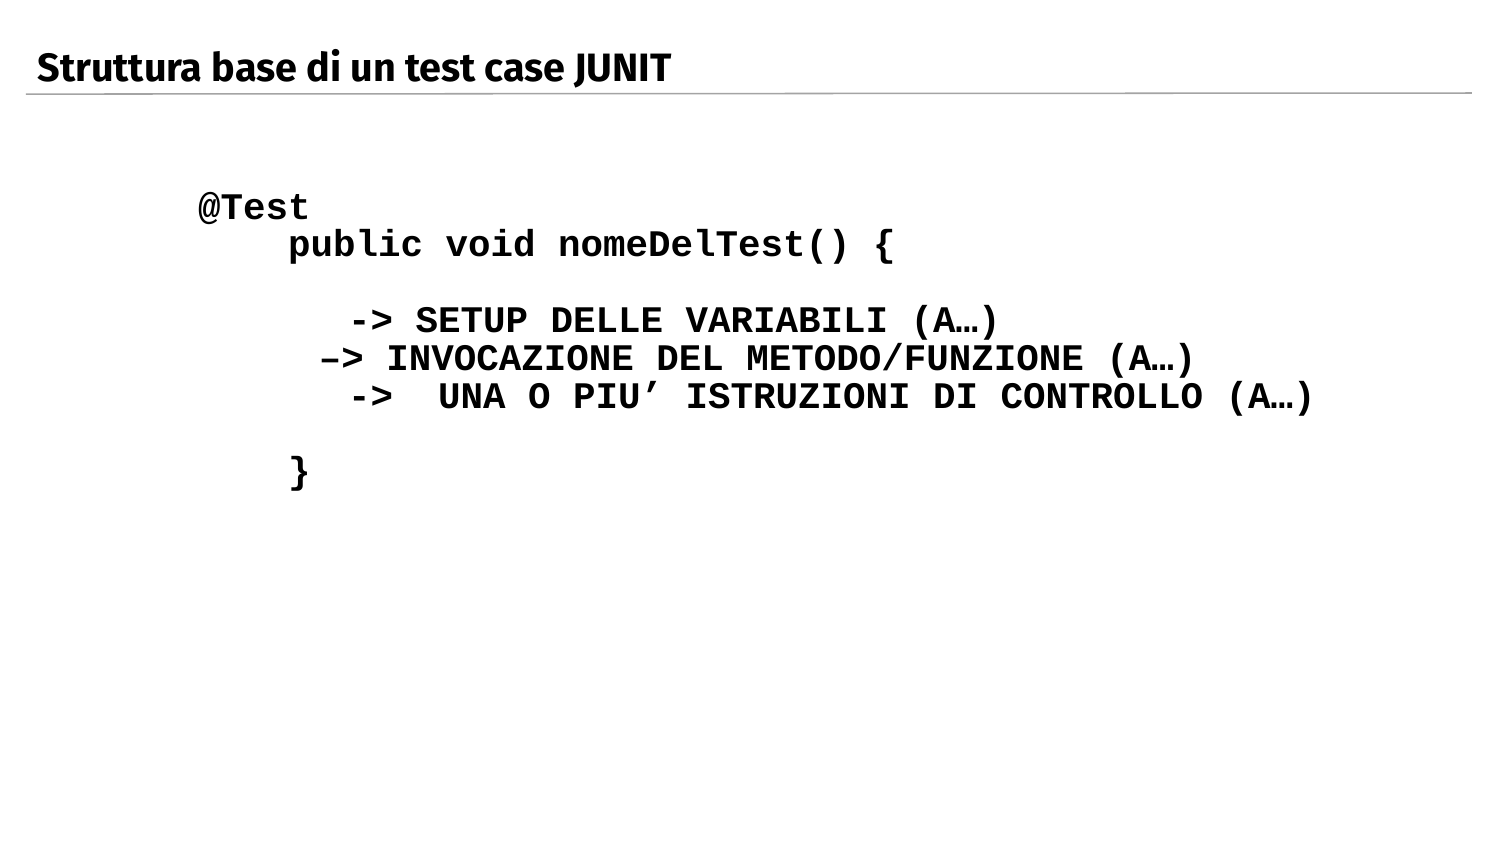

# Struttura base di un test case JUNIT

@Test
    public void nomeDelTest() {

    	-> SETUP DELLE VARIABILI (A…)
–> INVOCAZIONE DEL METODO/FUNZIONE (A…)
 	->  UNA O PIU’ ISTRUZIONI DI CONTROLLO (A…)

    }